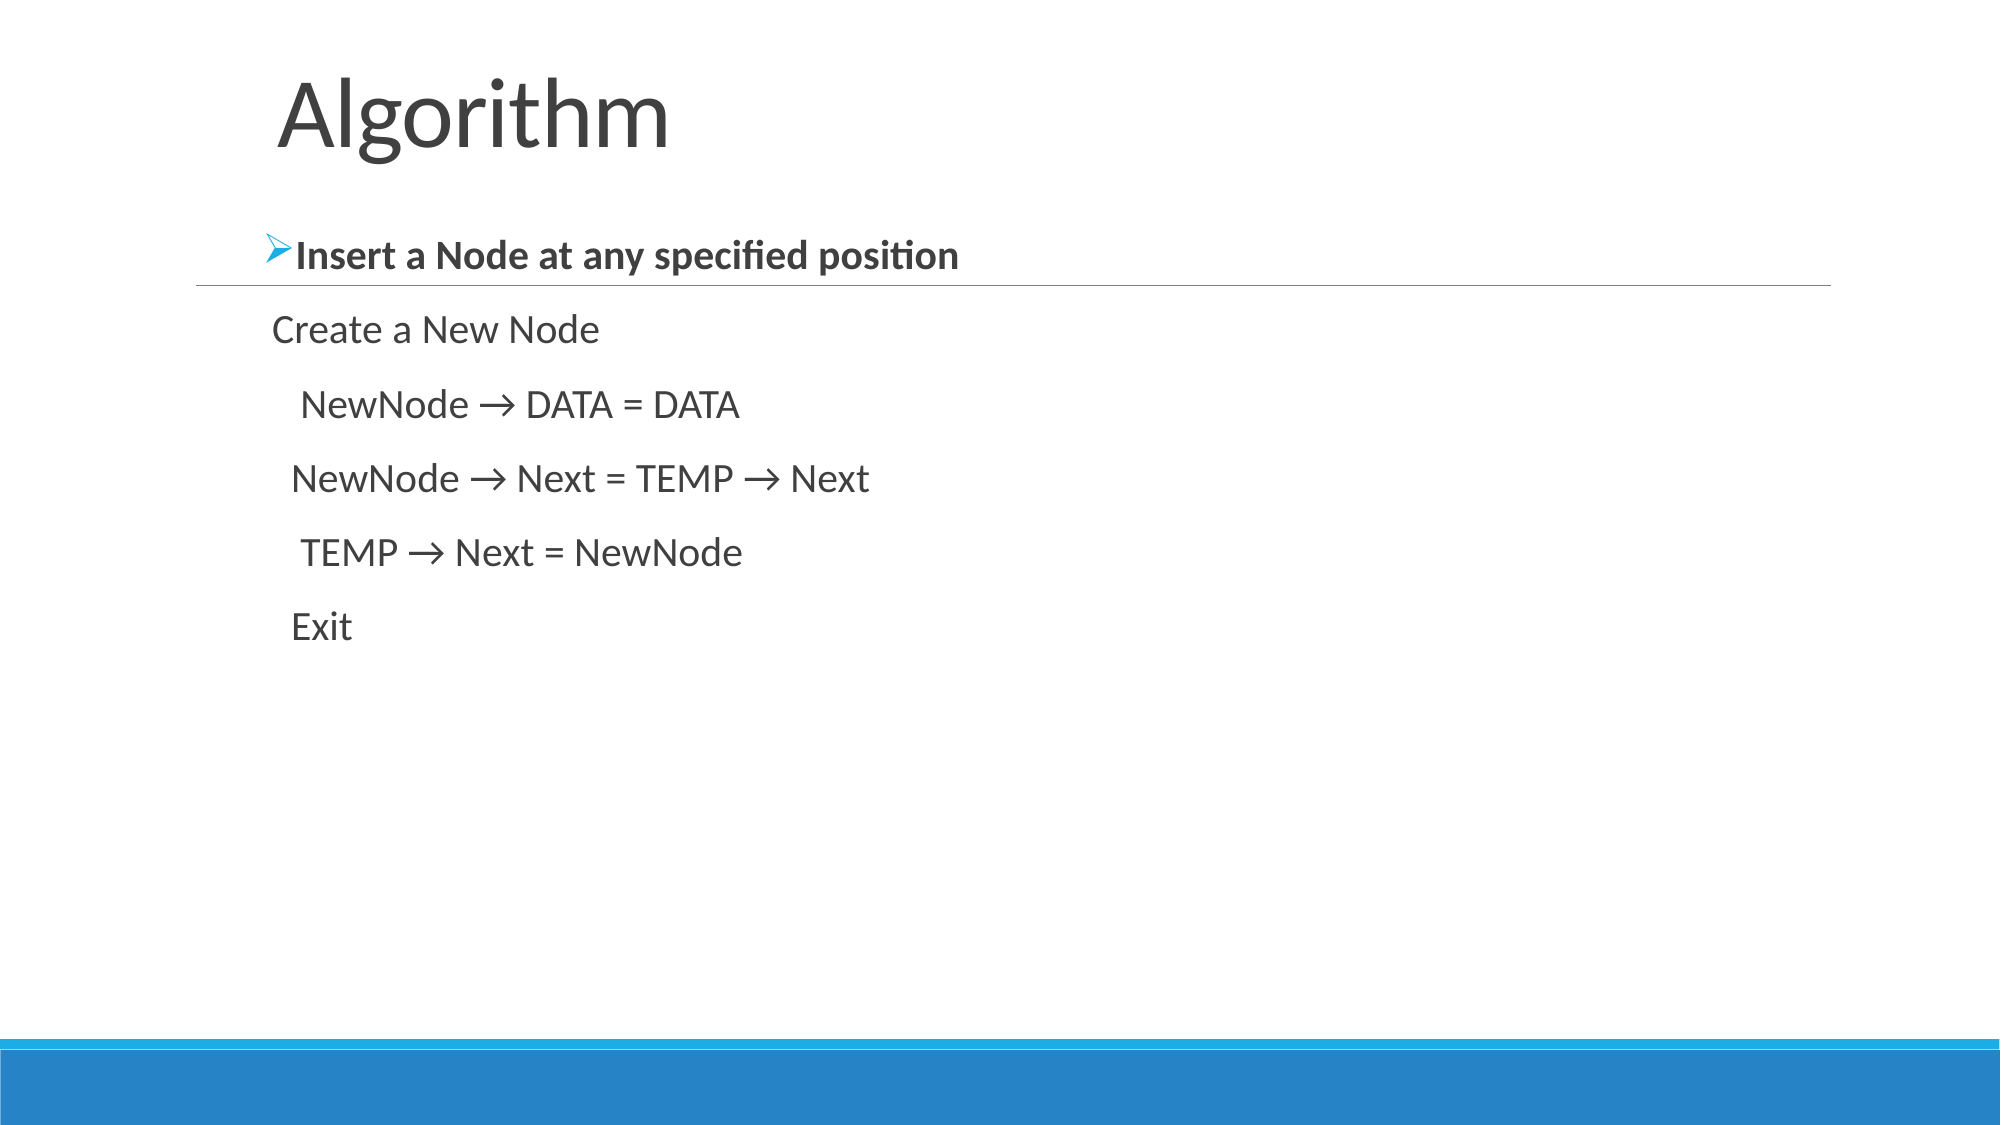

# Algorithm
Insert a Node at any specified position
 Create a New Node
    NewNode → DATA = DATA
   NewNode → Next = TEMP → Next
    TEMP → Next = NewNode
   Exit